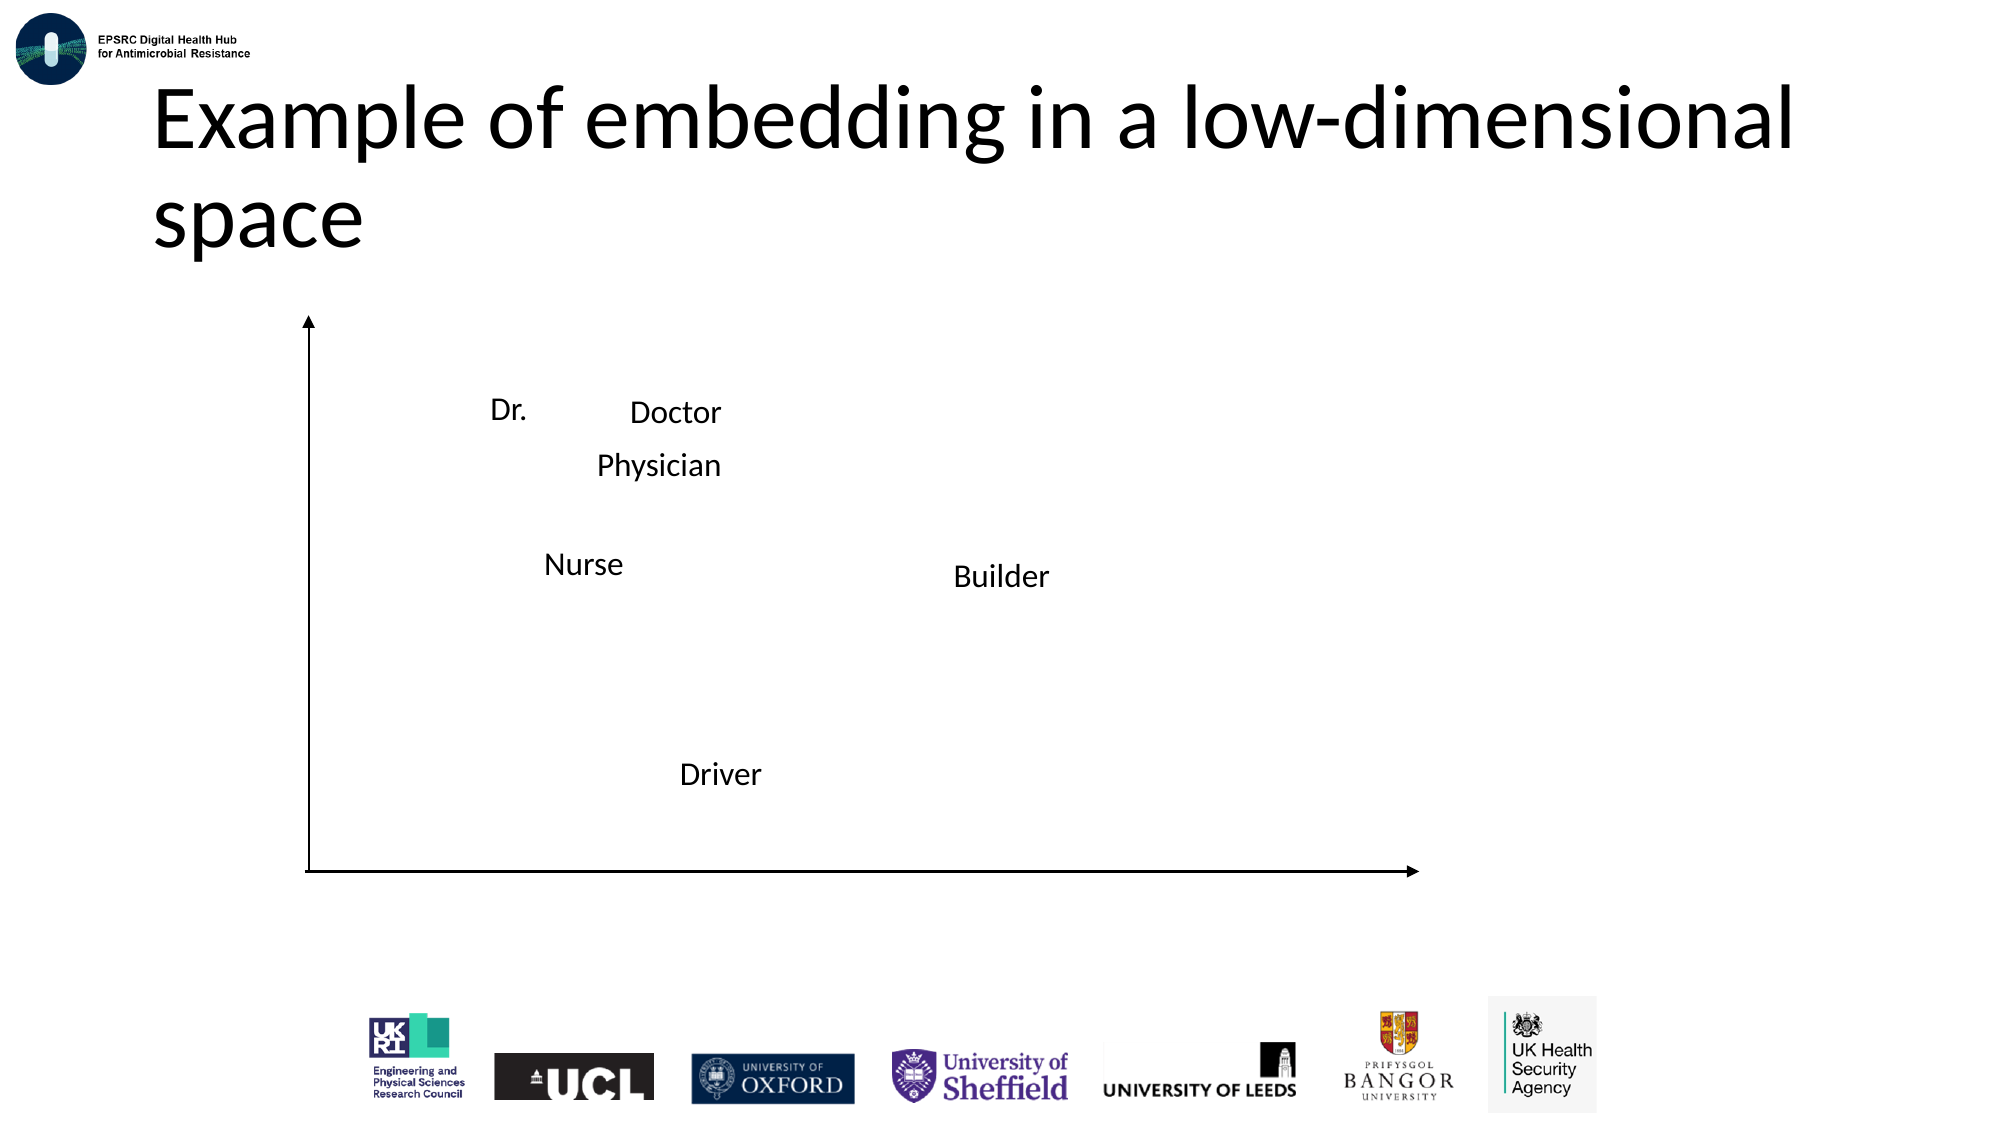

# Example of embedding in a low-dimensional space
Dr.
Doctor
Physician
Nurse
Builder
Driver